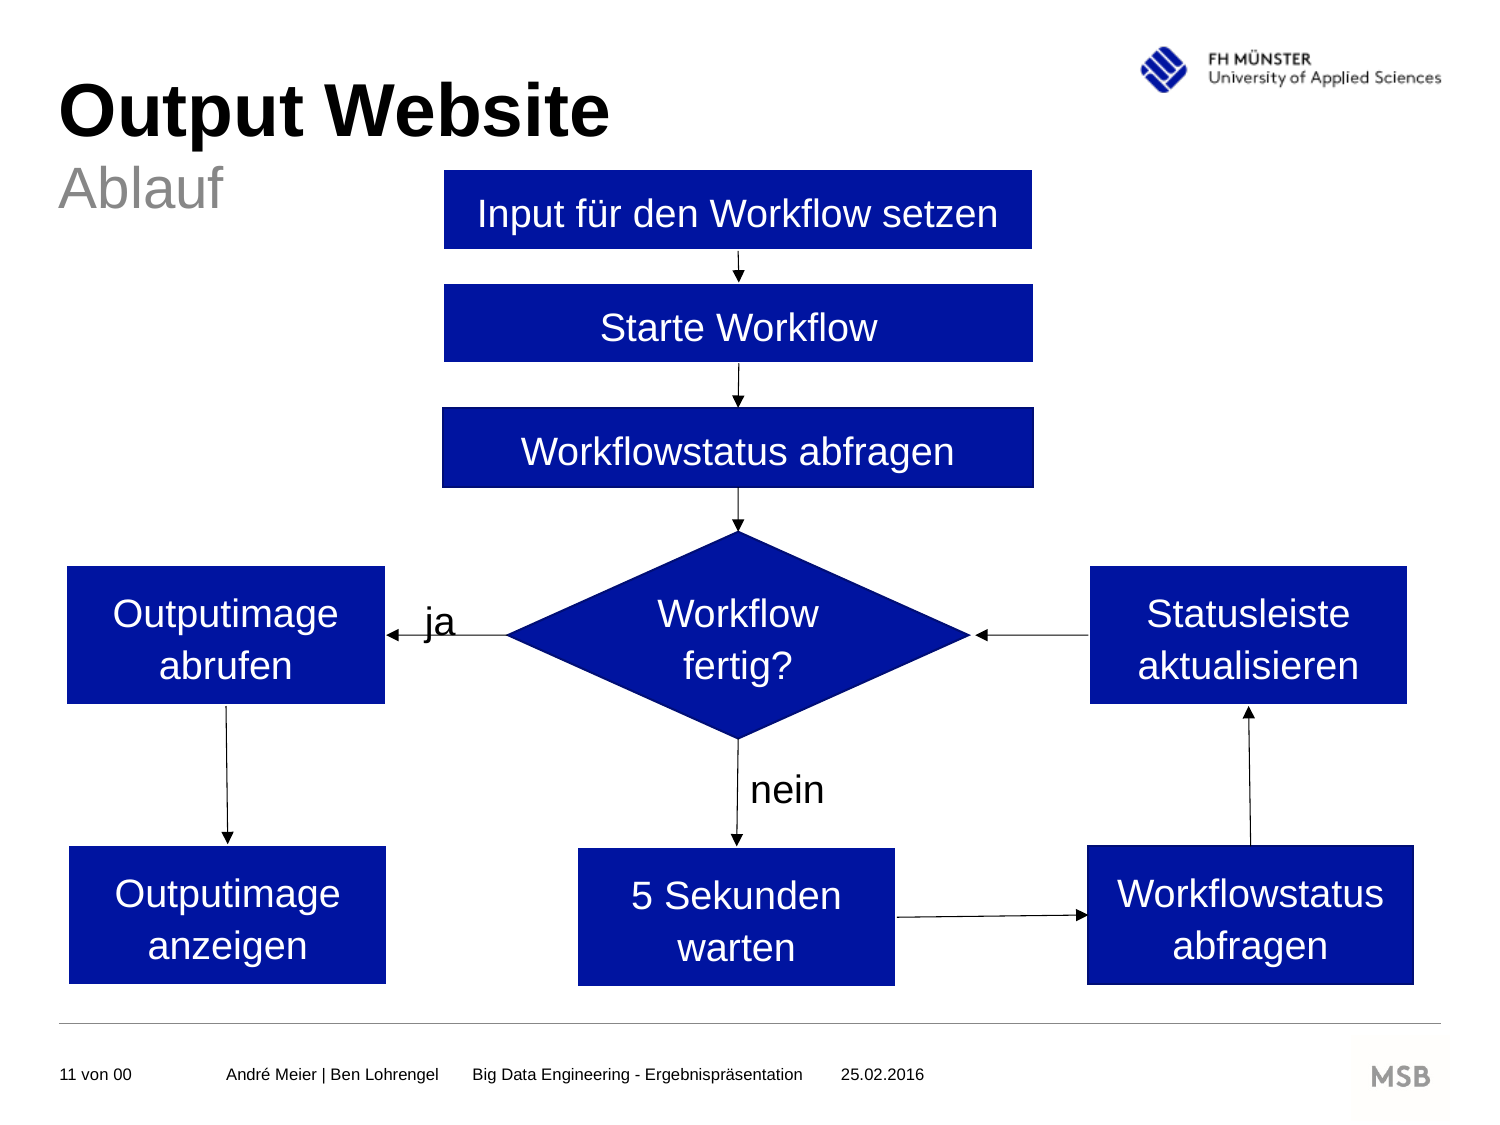

# Output Website
Ablauf
Input für den Workflow setzen
Starte Workflow
Workflowstatus abfragen
Workflow fertig?
Outputimage abrufen
Statusleiste aktualisieren
ja
nein
Outputimage anzeigen
5 Sekunden warten
Workflowstatus abfragen
André Meier | Ben Lohrengel  Big Data Engineering - Ergebnispräsentation   25.02.2016